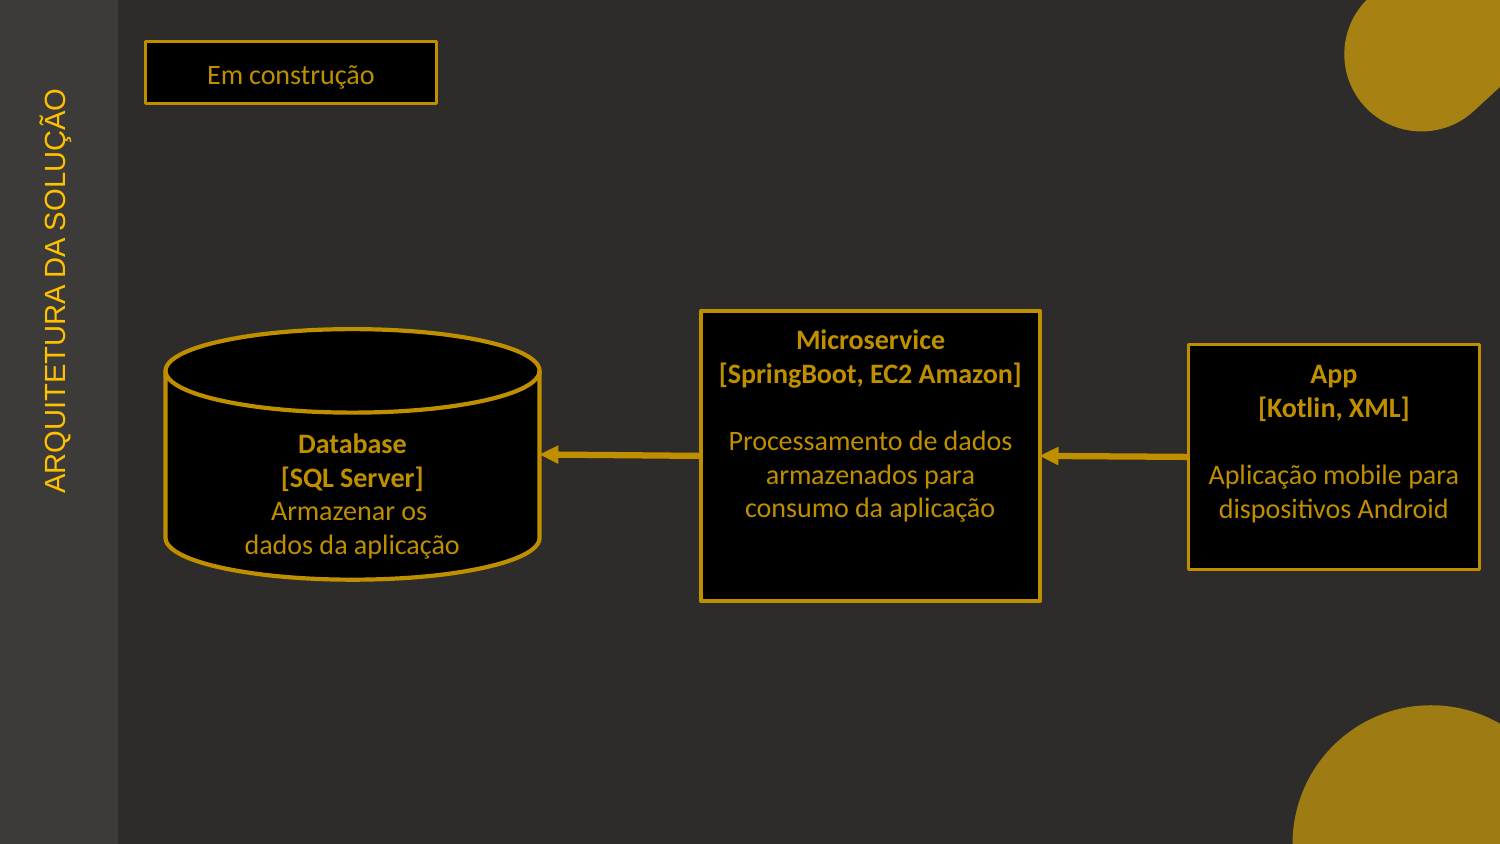

Em construção

Microservice
[SpringBoot, EC2 Amazon]

Processamento de dados armazenados para consumo da aplicação

ARQUITETURA DA SOLUÇÃO

App
[Kotlin, XML]

Aplicação mobile para dispositivos Android
Database
[SQL Server]
Armazenar os
dados da aplicação